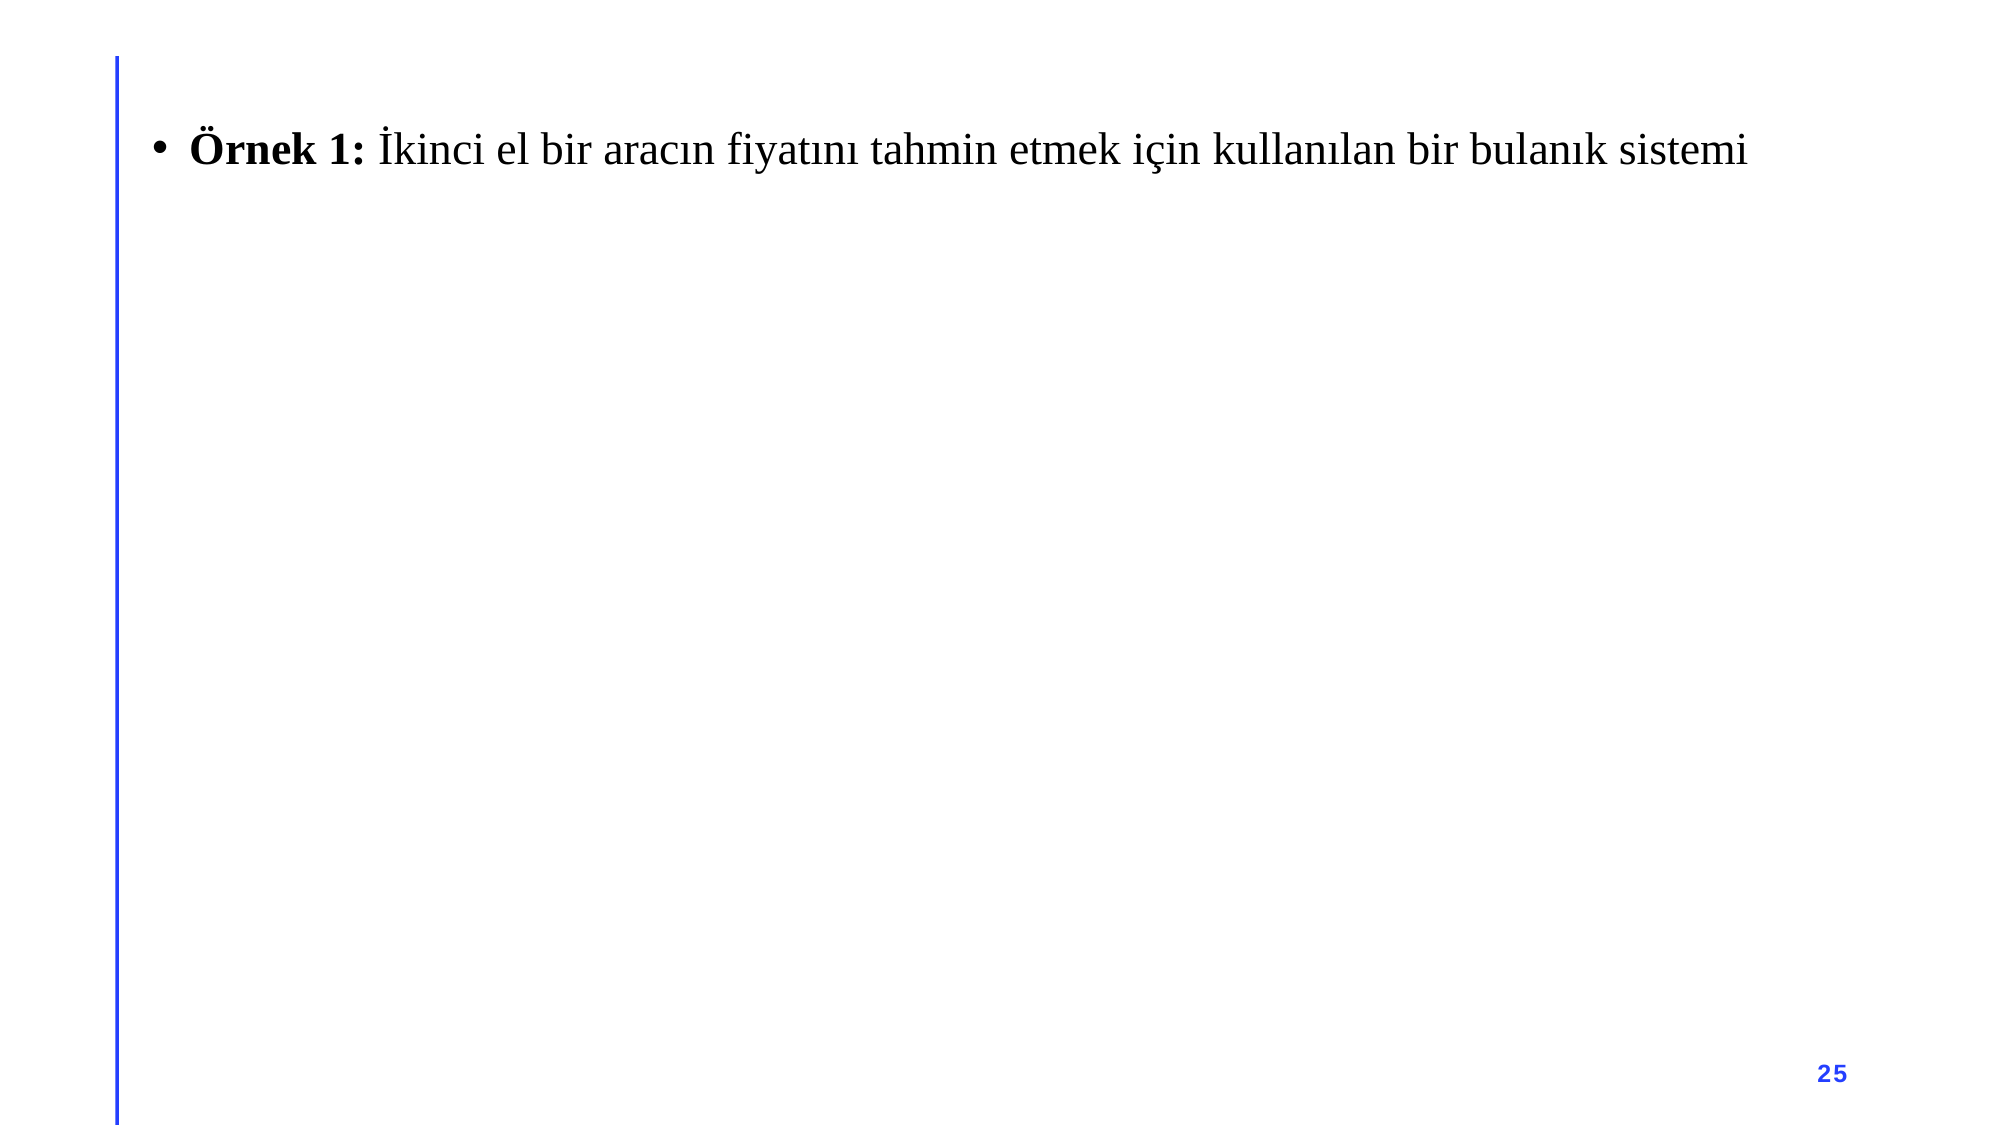

Örnek 1: İkinci el bir aracın fiyatını tahmin etmek için kullanılan bir bulanık sistemi
25